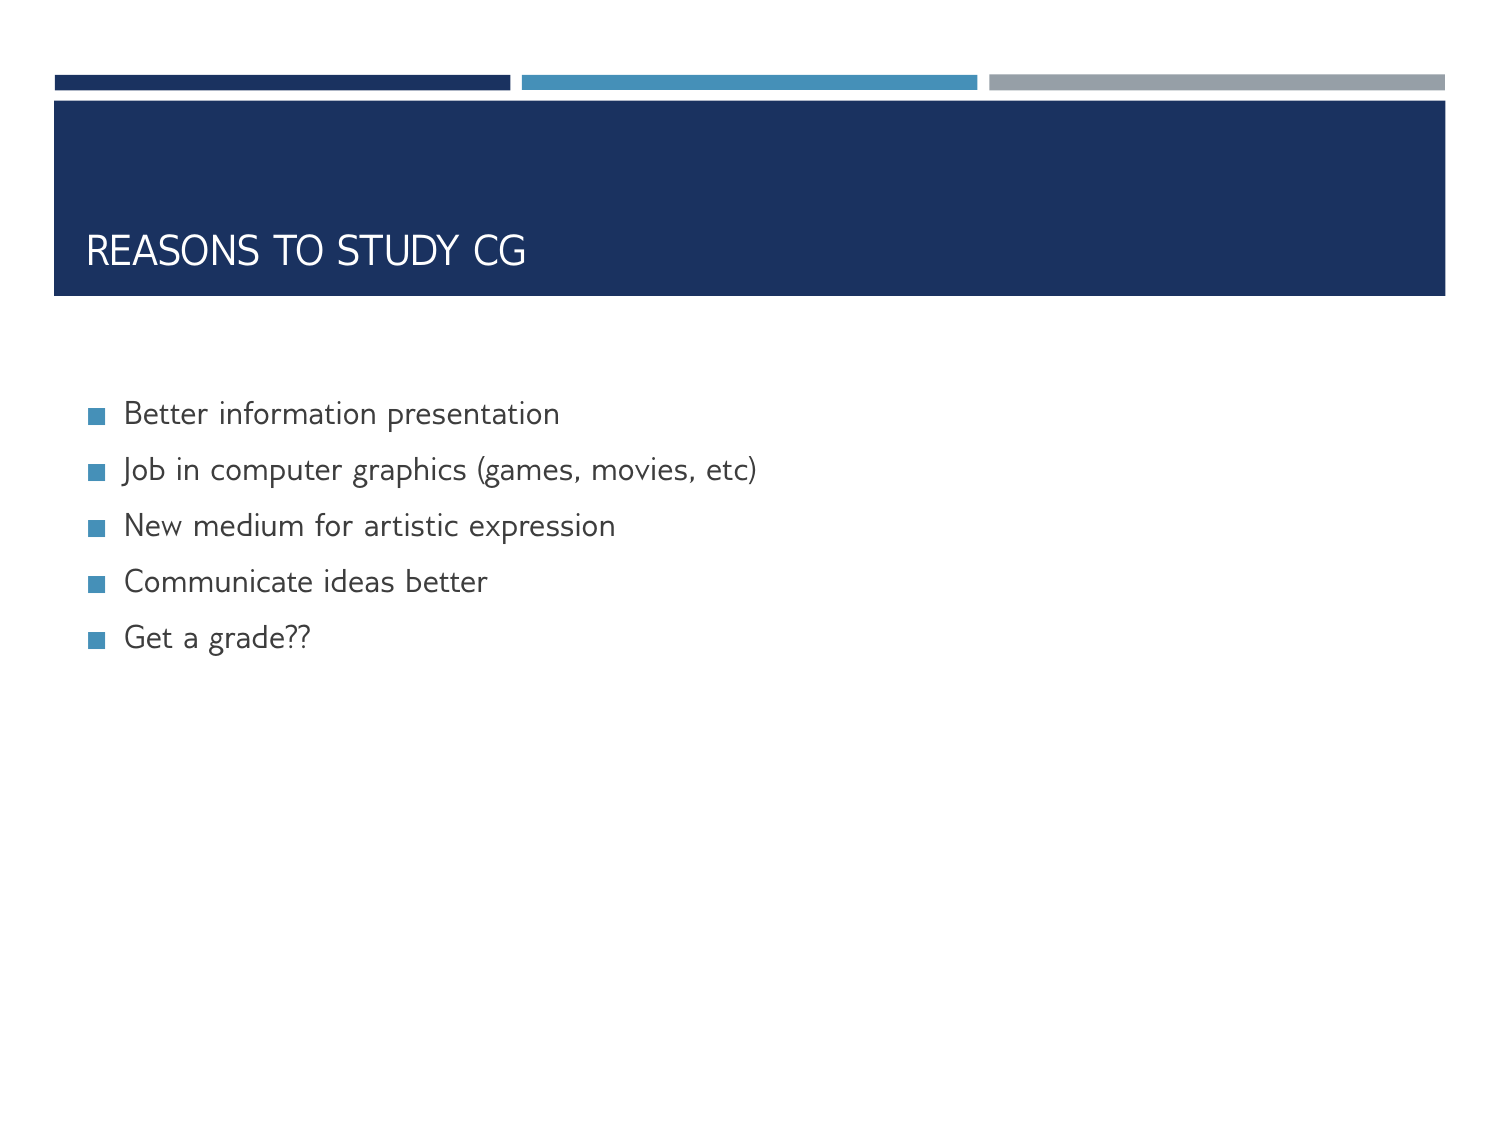

# REASONS TO STUDY CG
Better information presentation
Job in computer graphics (games, movies, etc)
New medium for artistic expression
Communicate ideas better
Get a grade??